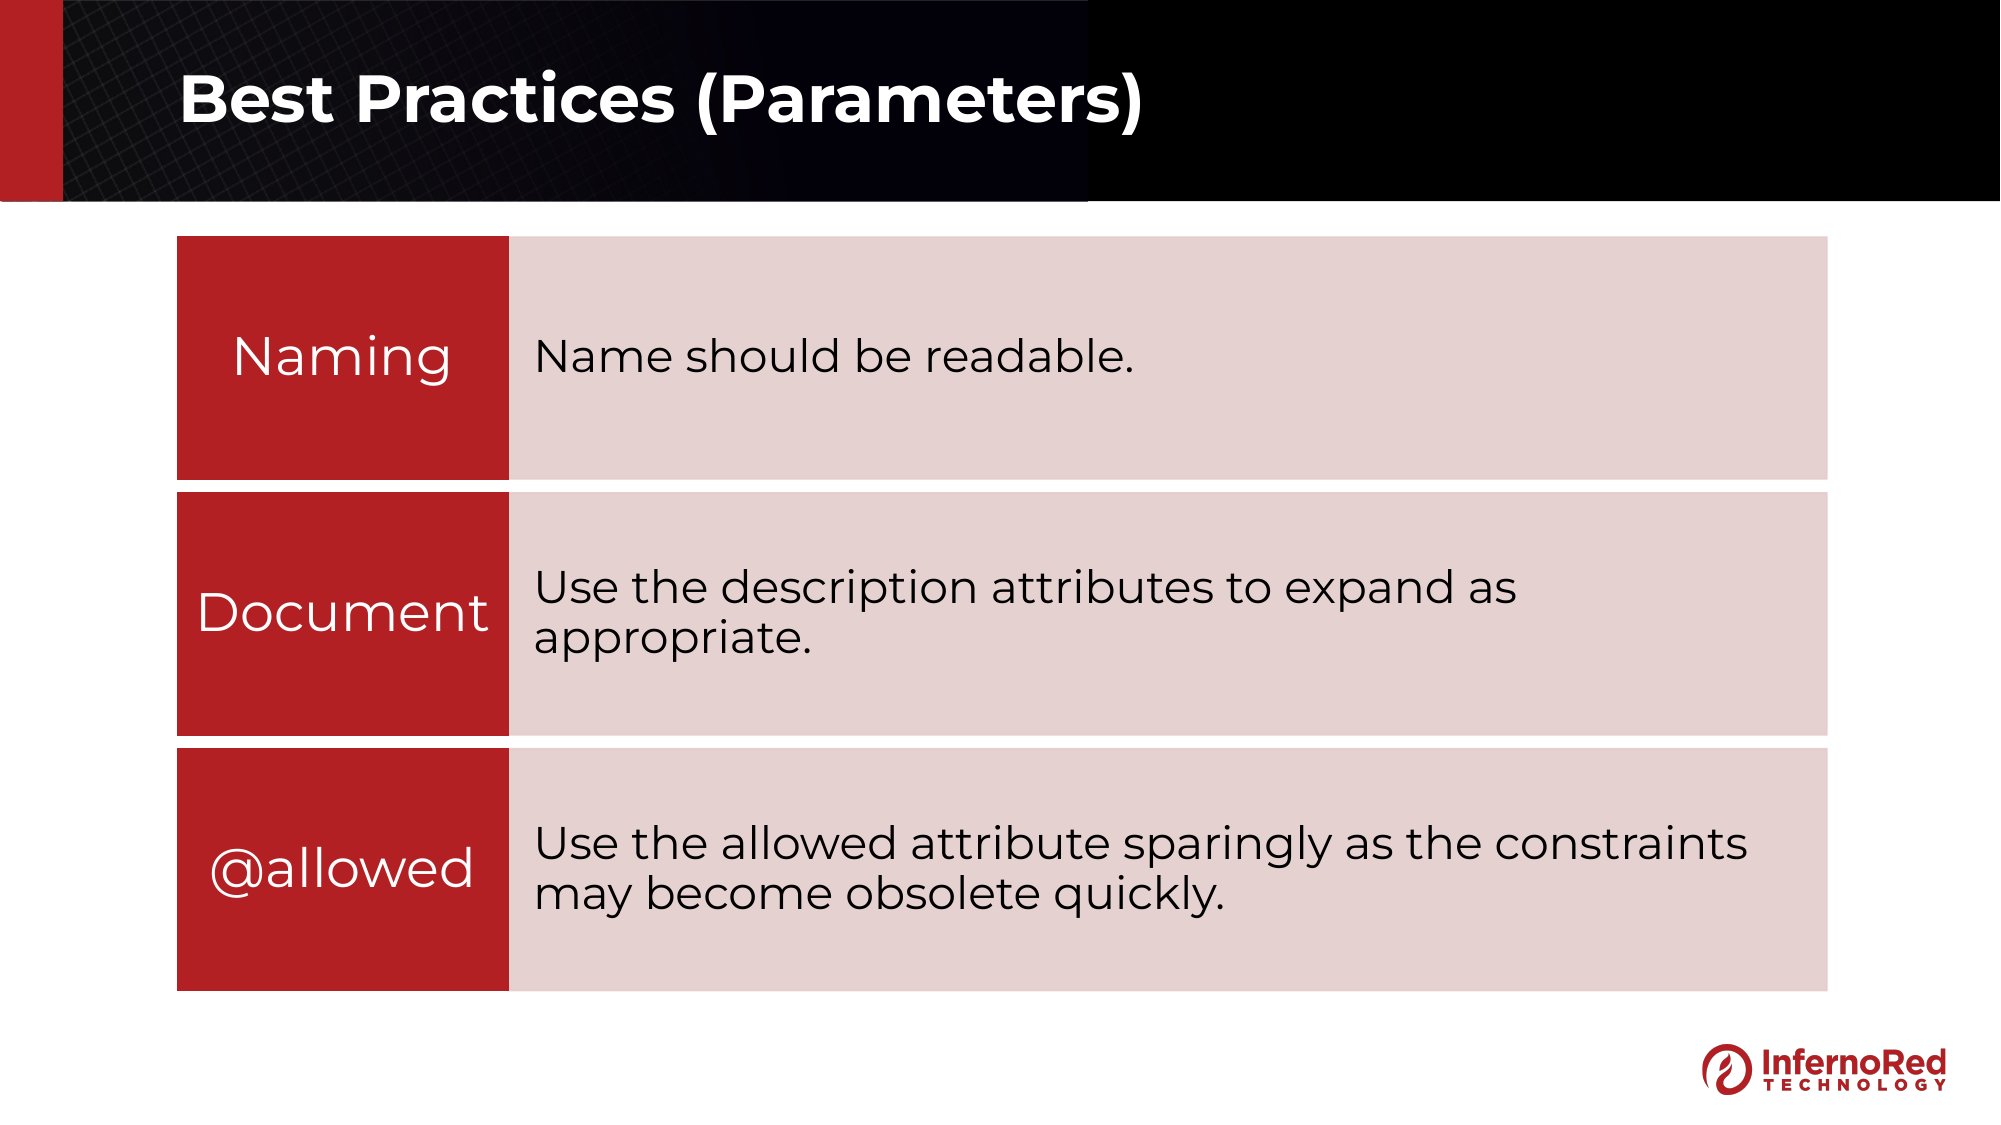

Best Practices (Parameters)
Name should be readable.
Naming
Use the description attributes to expand as appropriate.
Document
Use the allowed attribute sparingly as the constraints may become obsolete quickly.
@allowed